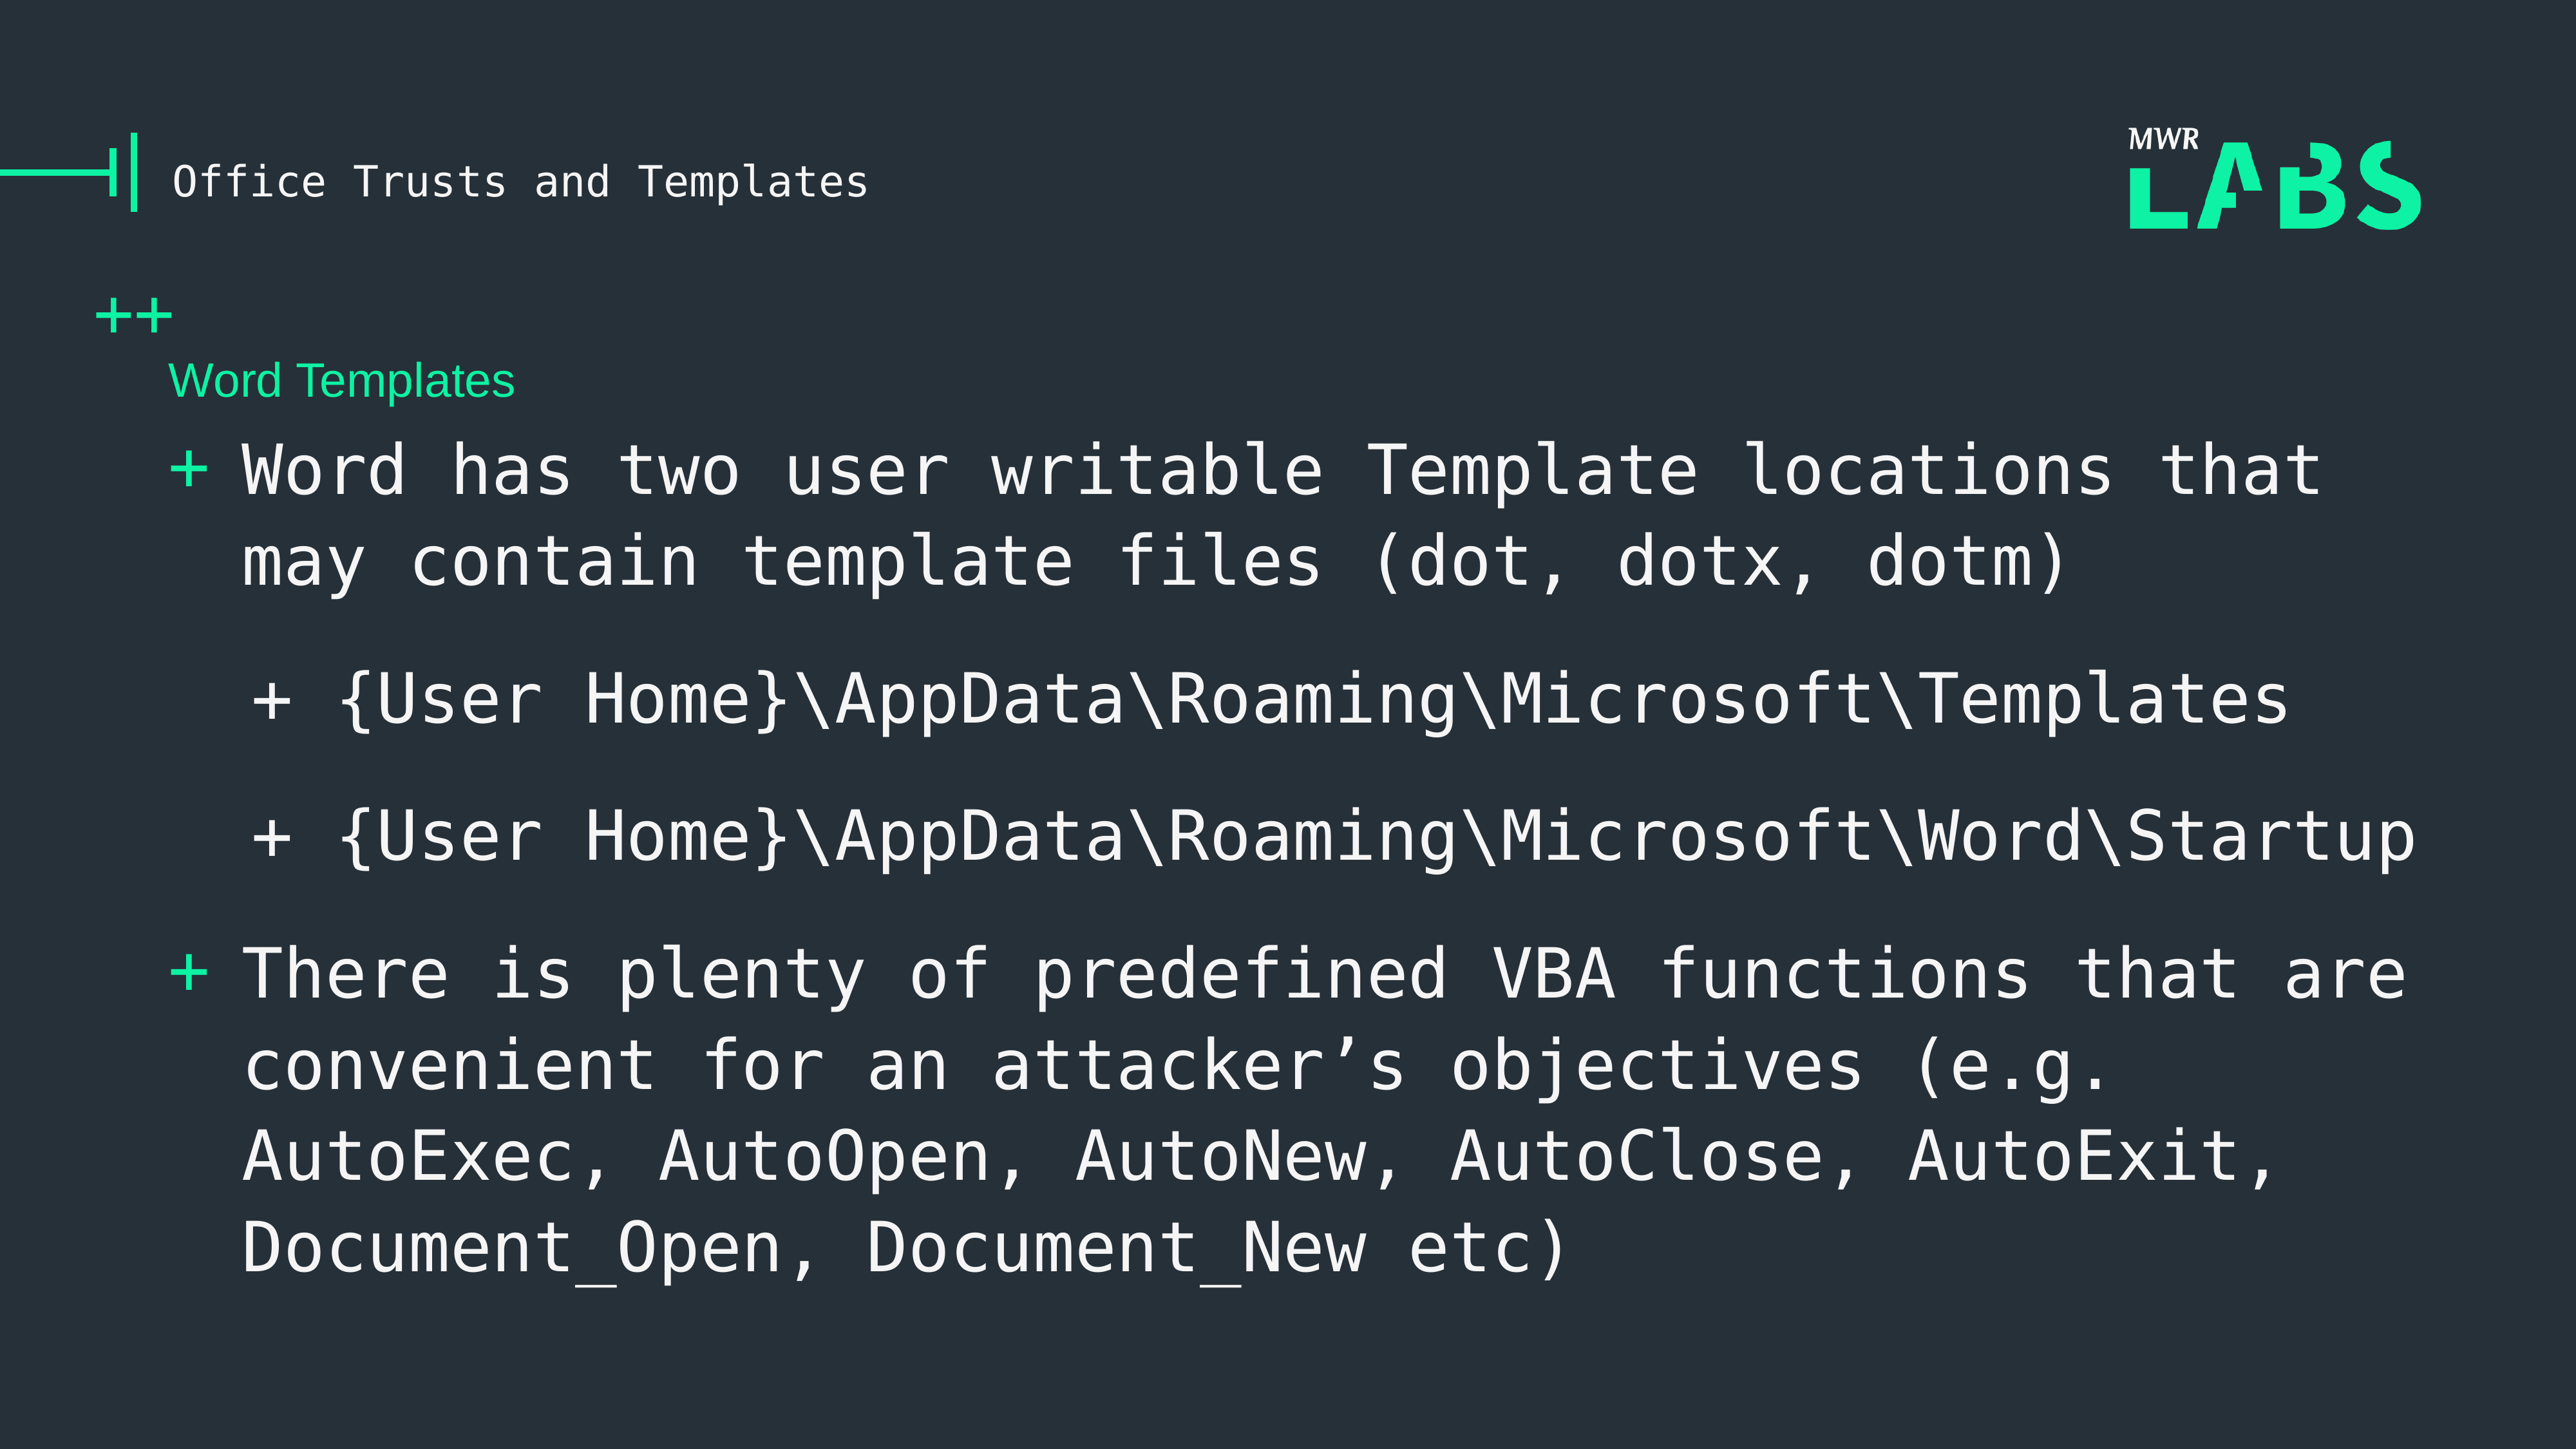

# Office Trusts and Templates
Word Templates
Word has two user writable Template locations that may contain template files (dot, dotx, dotm)
	+ {User Home}\AppData\Roaming\Microsoft\Templates
	+ {User Home}\AppData\Roaming\Microsoft\Word\Startup
There is plenty of predefined VBA functions that are convenient for an attacker’s objectives (e.g. AutoExec, AutoOpen, AutoNew, AutoClose, AutoExit, Document_Open, Document_New etc)